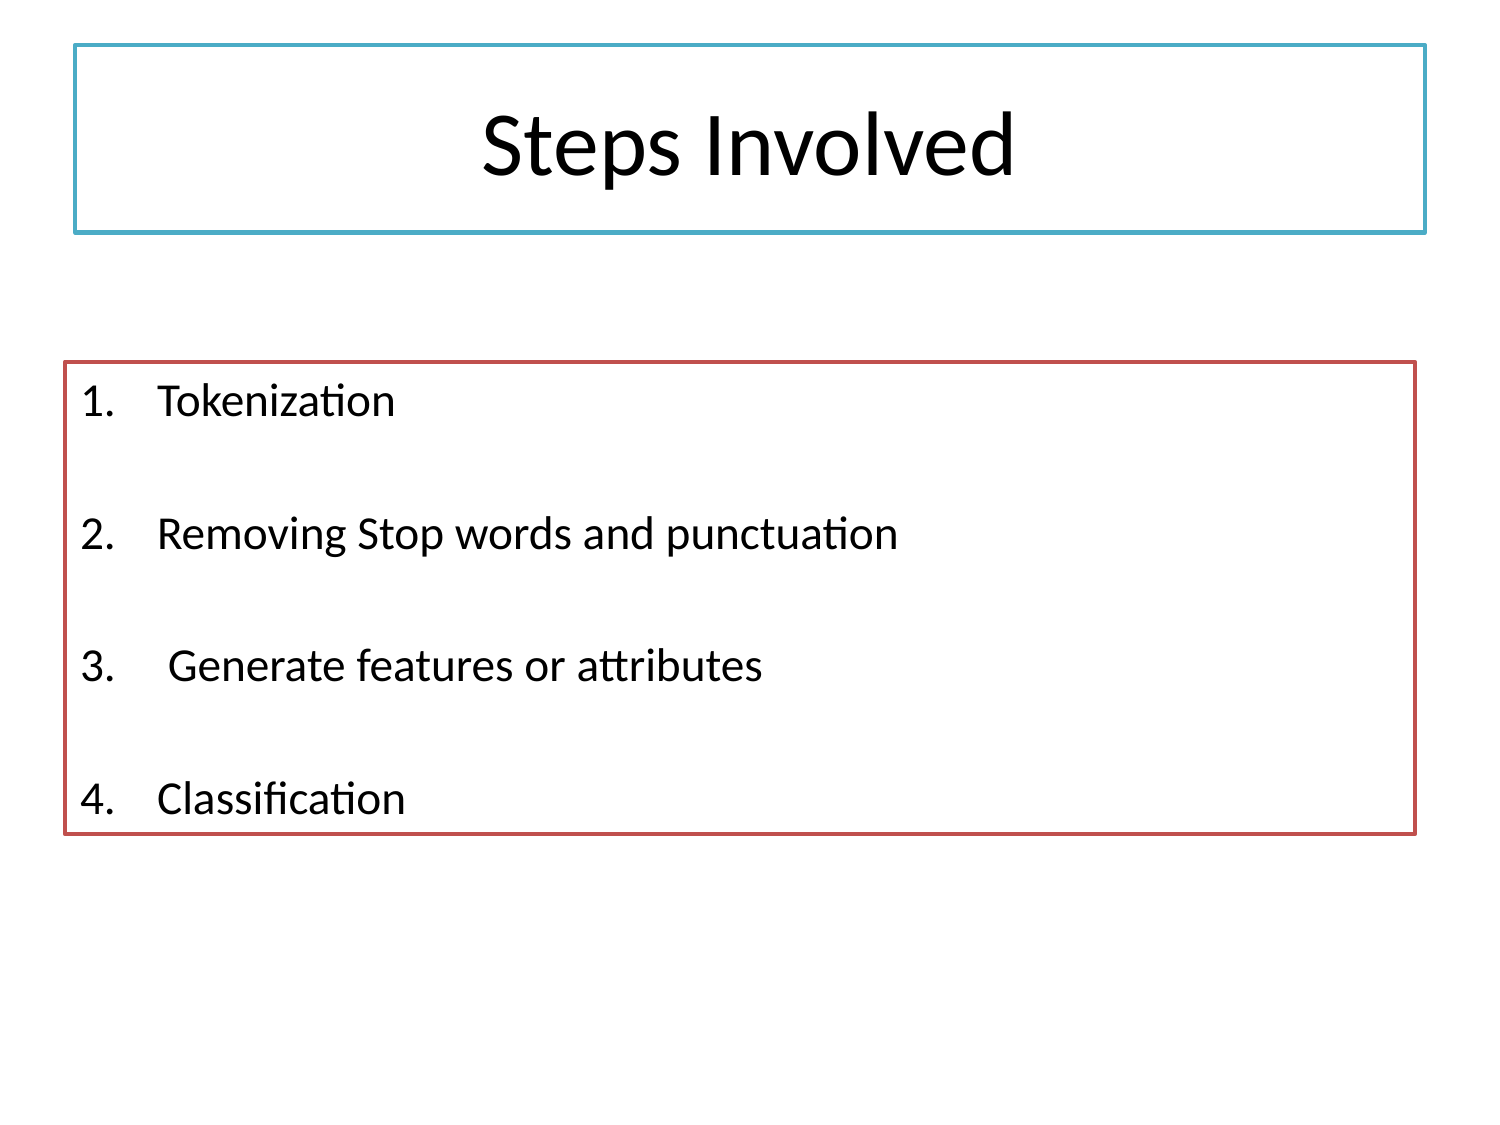

# Steps Involved
Tokenization

Removing Stop words and punctuation

 Generate features or attributes

Classification